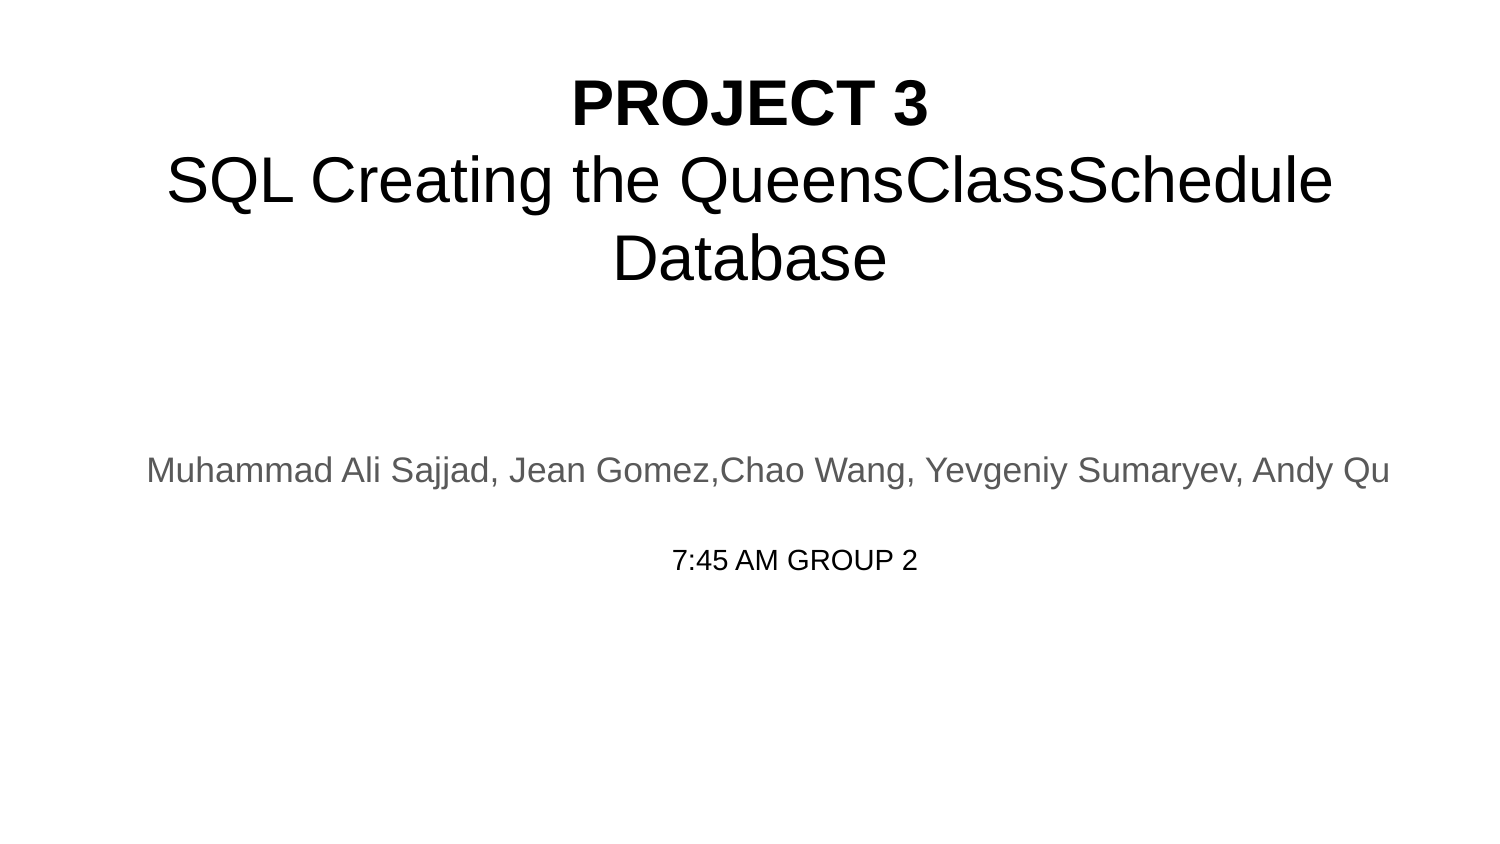

PROJECT 3
SQL Creating the QueensClassSchedule Database
Muhammad Ali Sajjad, Jean Gomez,Chao Wang, Yevgeniy Sumaryev, Andy Qu
7:45 AM GROUP 2